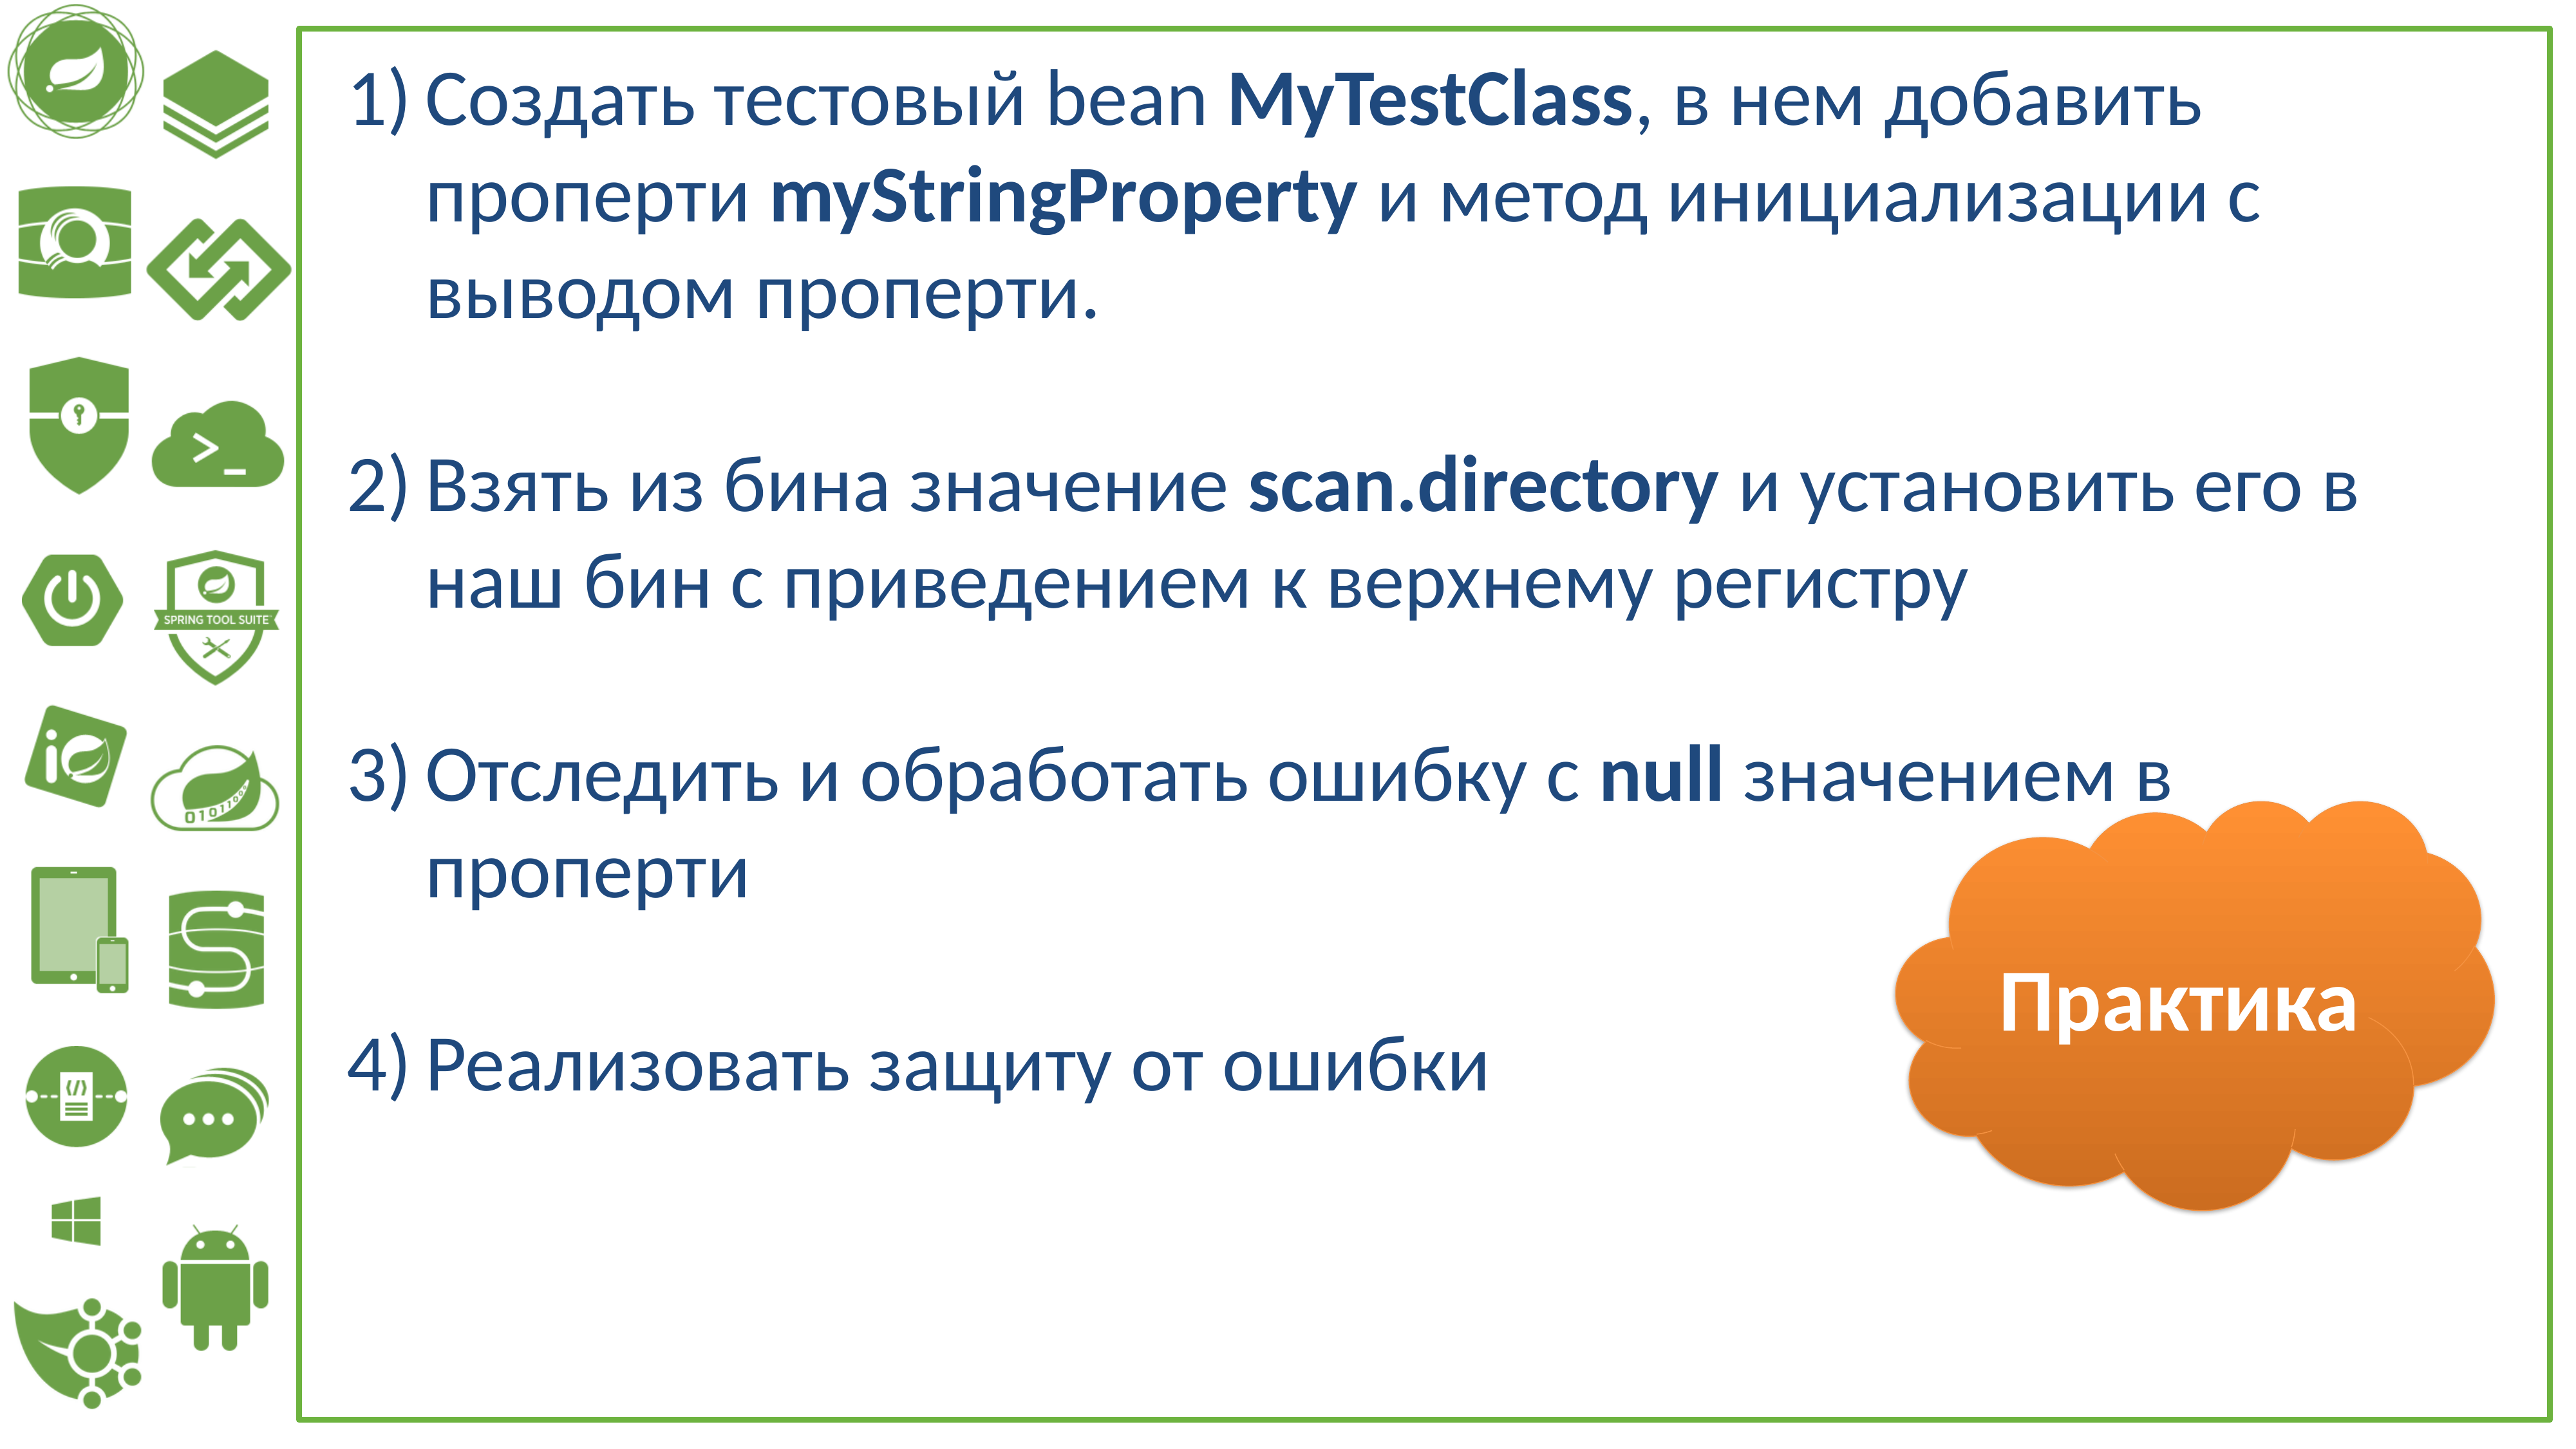

Создать тестовый bean MyTestClass, в нем добавить проперти myStringProperty и метод инициализации с выводом проперти.

Взять из бина значение scan.directory и установить его в наш бин с приведением к верхнему регистру

Отследить и обработать ошибку с null значением в проперти

Реализовать защиту от ошибки
Практика